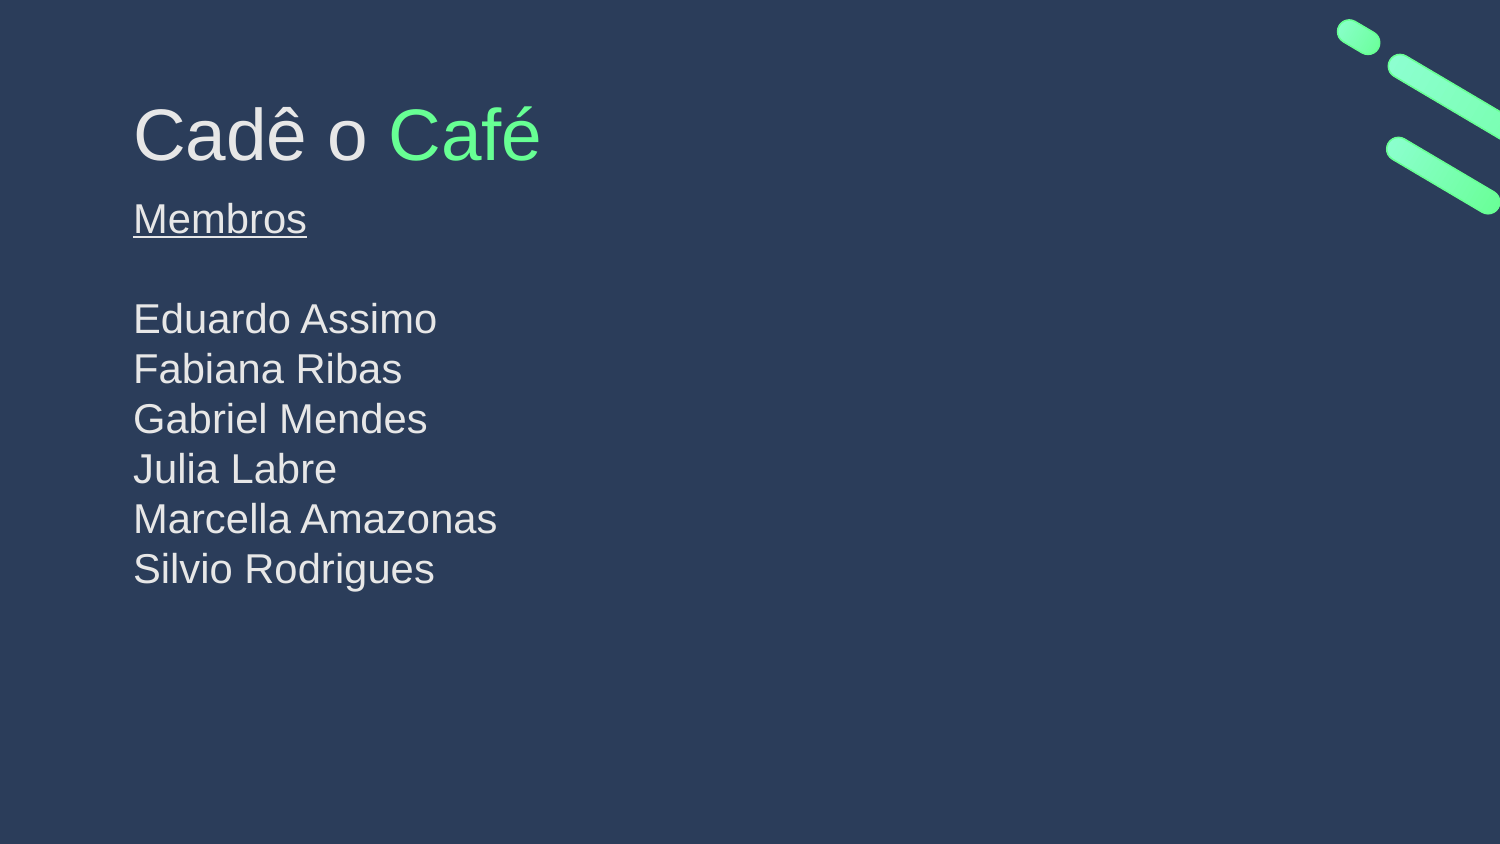

# Cadê o Café
Membros

Eduardo Assimo
Fabiana Ribas
Gabriel Mendes
Julia Labre
Marcella Amazonas
Silvio Rodrigues